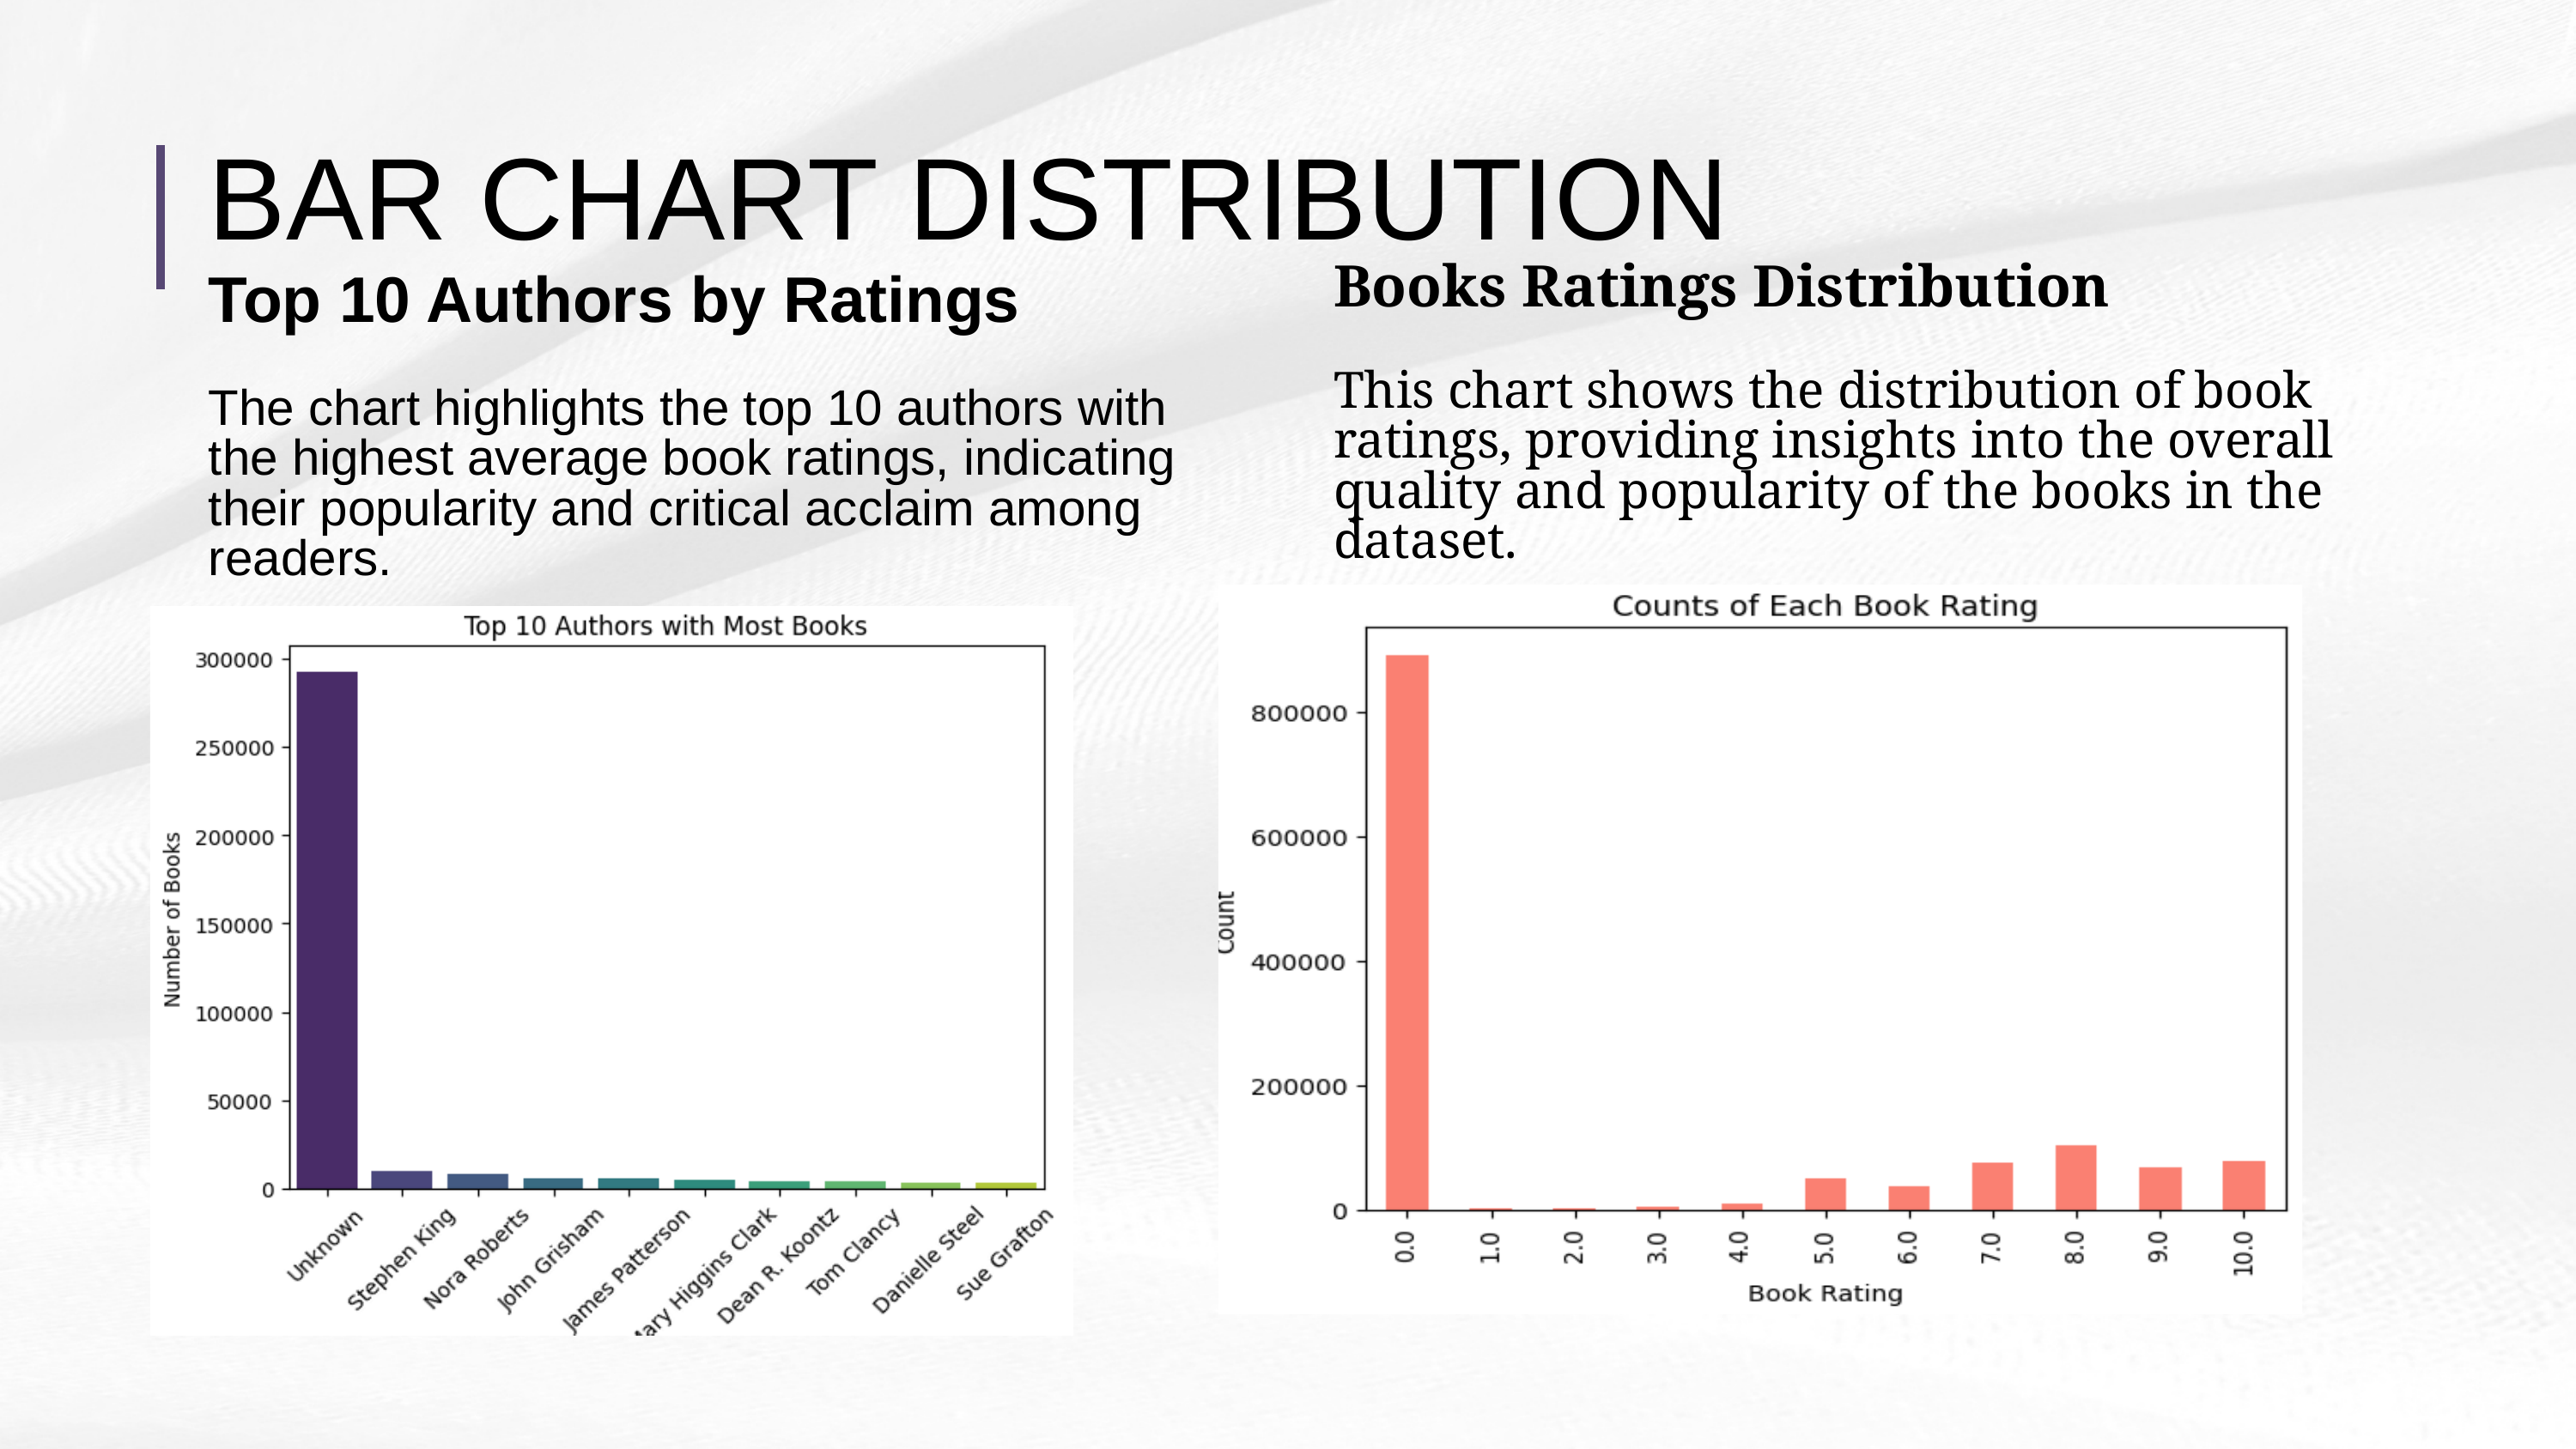

BAR CHART DISTRIBUTION

Books Ratings Distribution

This chart shows the distribution of book ratings, providing insights into the overall quality and popularity of the books in the dataset.
Top 10 Authors by Ratings

The chart highlights the top 10 authors with the highest average book ratings, indicating their popularity and critical acclaim among readers.